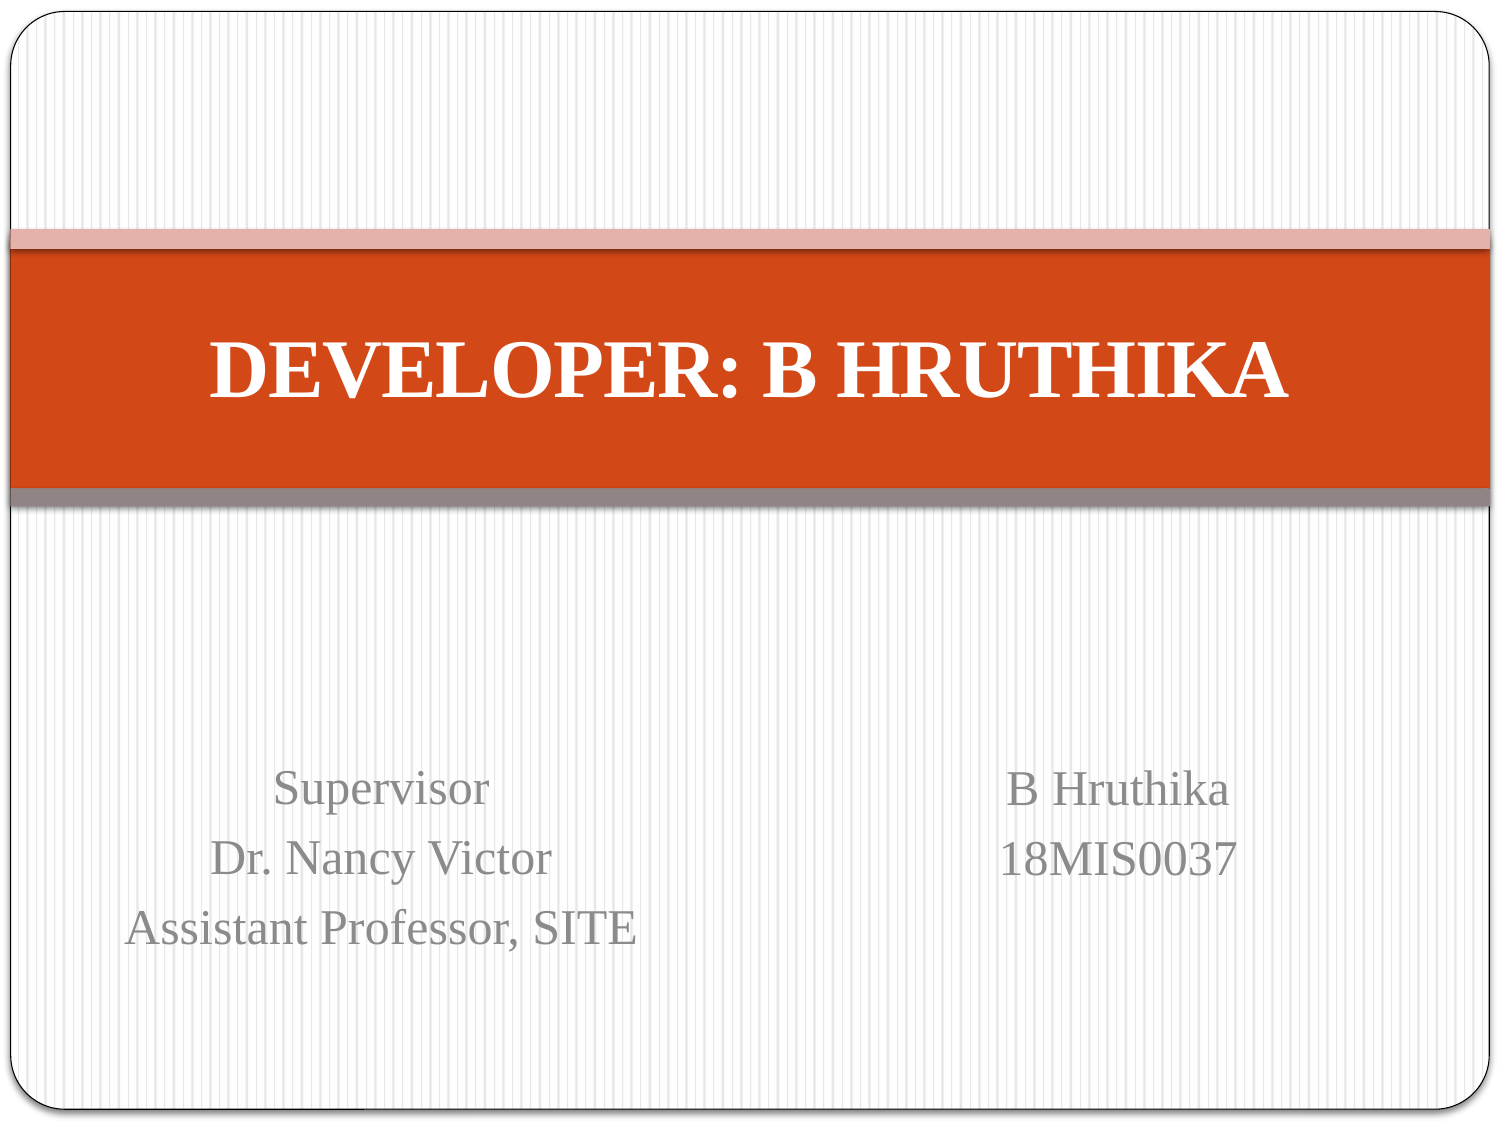

# DEVELOPER: B HRUTHIKA
Supervisor
Dr. Nancy Victor
Assistant Professor, SITE
B Hruthika
18MIS0037